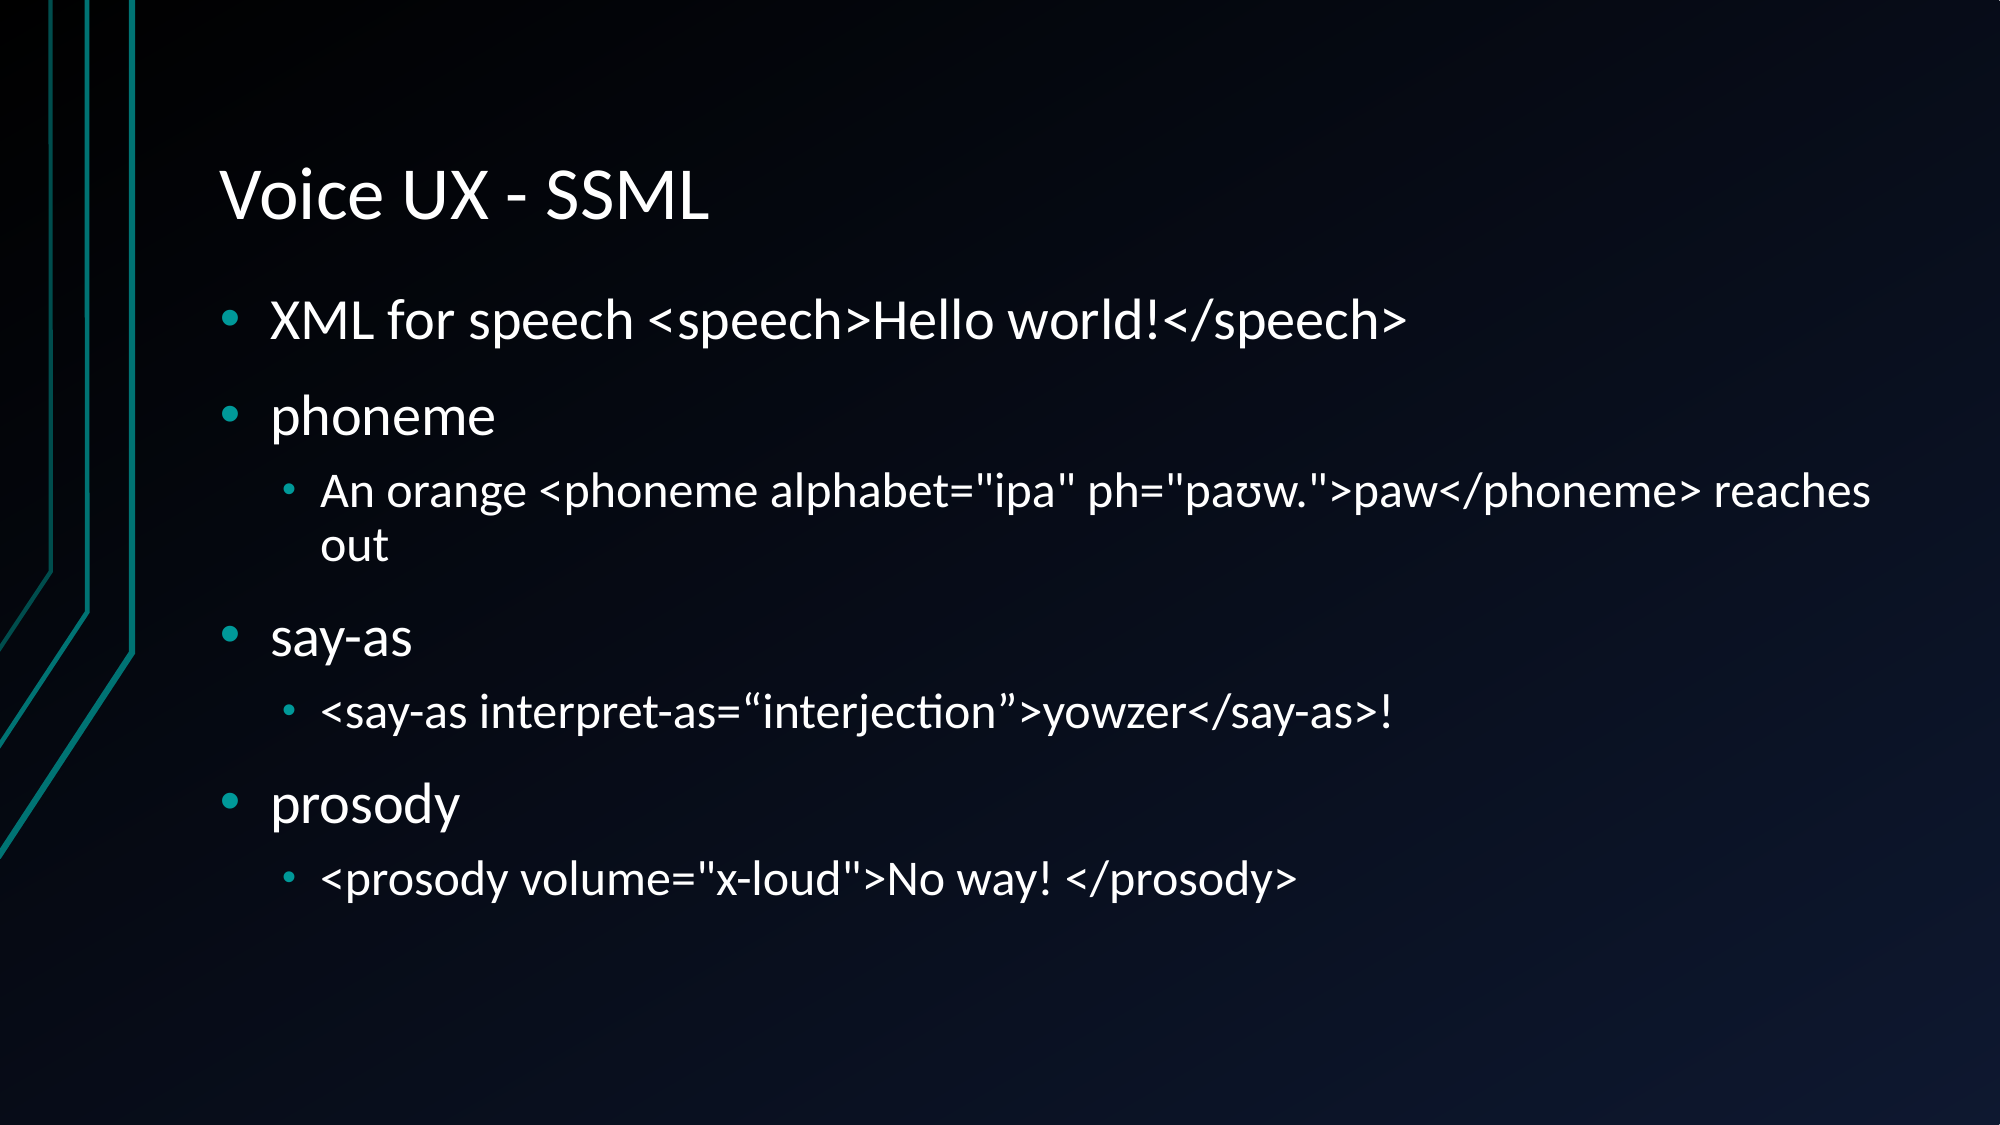

# Voice UX - SSML
XML for speech <speech>Hello world!</speech>
phoneme
An orange <phoneme alphabet="ipa" ph="paʊw.">paw</phoneme> reaches out
say-as
<say-as interpret-as=“interjection”>yowzer</say-as>!
prosody
<prosody volume="x-loud">No way! </prosody>